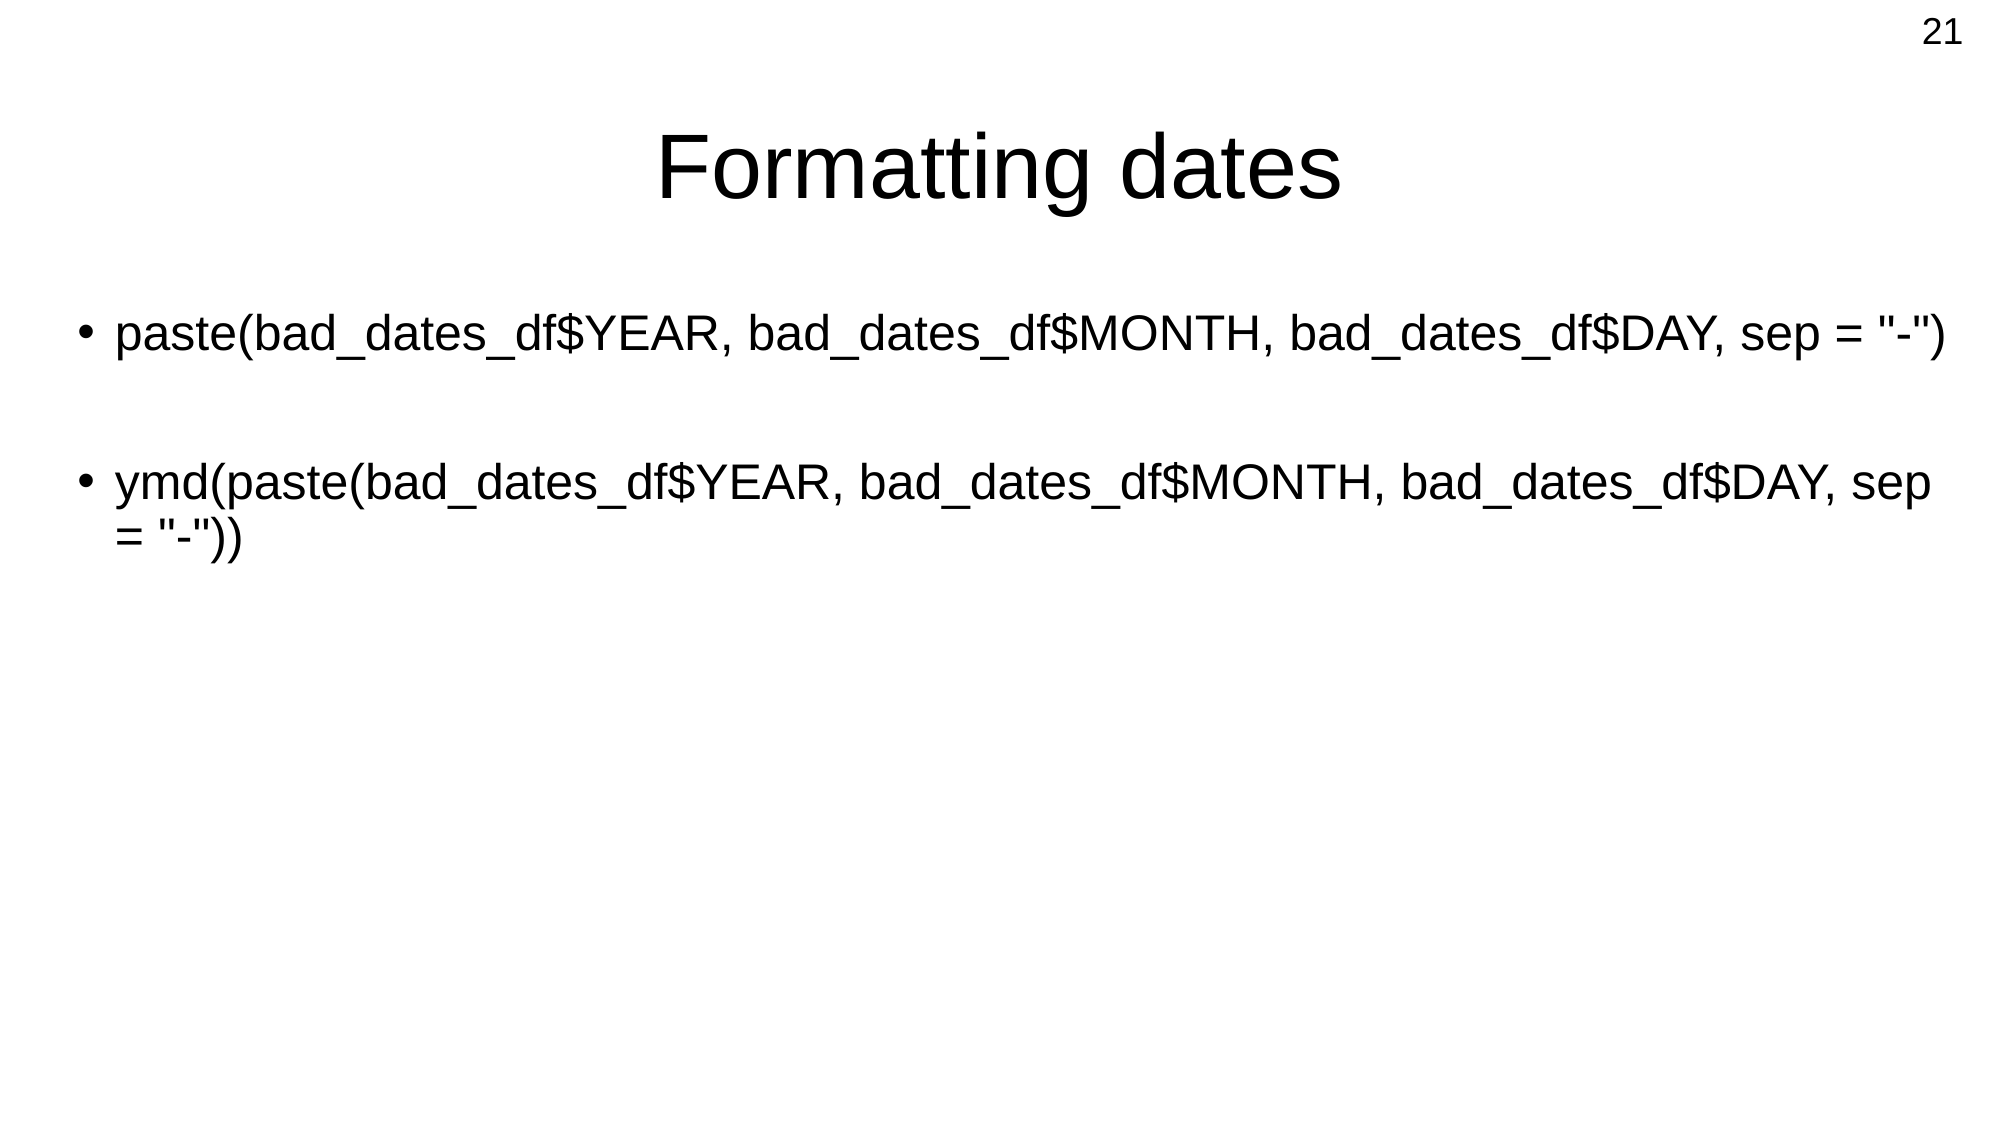

21
# Formatting dates
paste(bad_dates_df$YEAR, bad_dates_df$MONTH, bad_dates_df$DAY, sep = "-")

ymd(paste(bad_dates_df$YEAR, bad_dates_df$MONTH, bad_dates_df$DAY, sep = "-"))